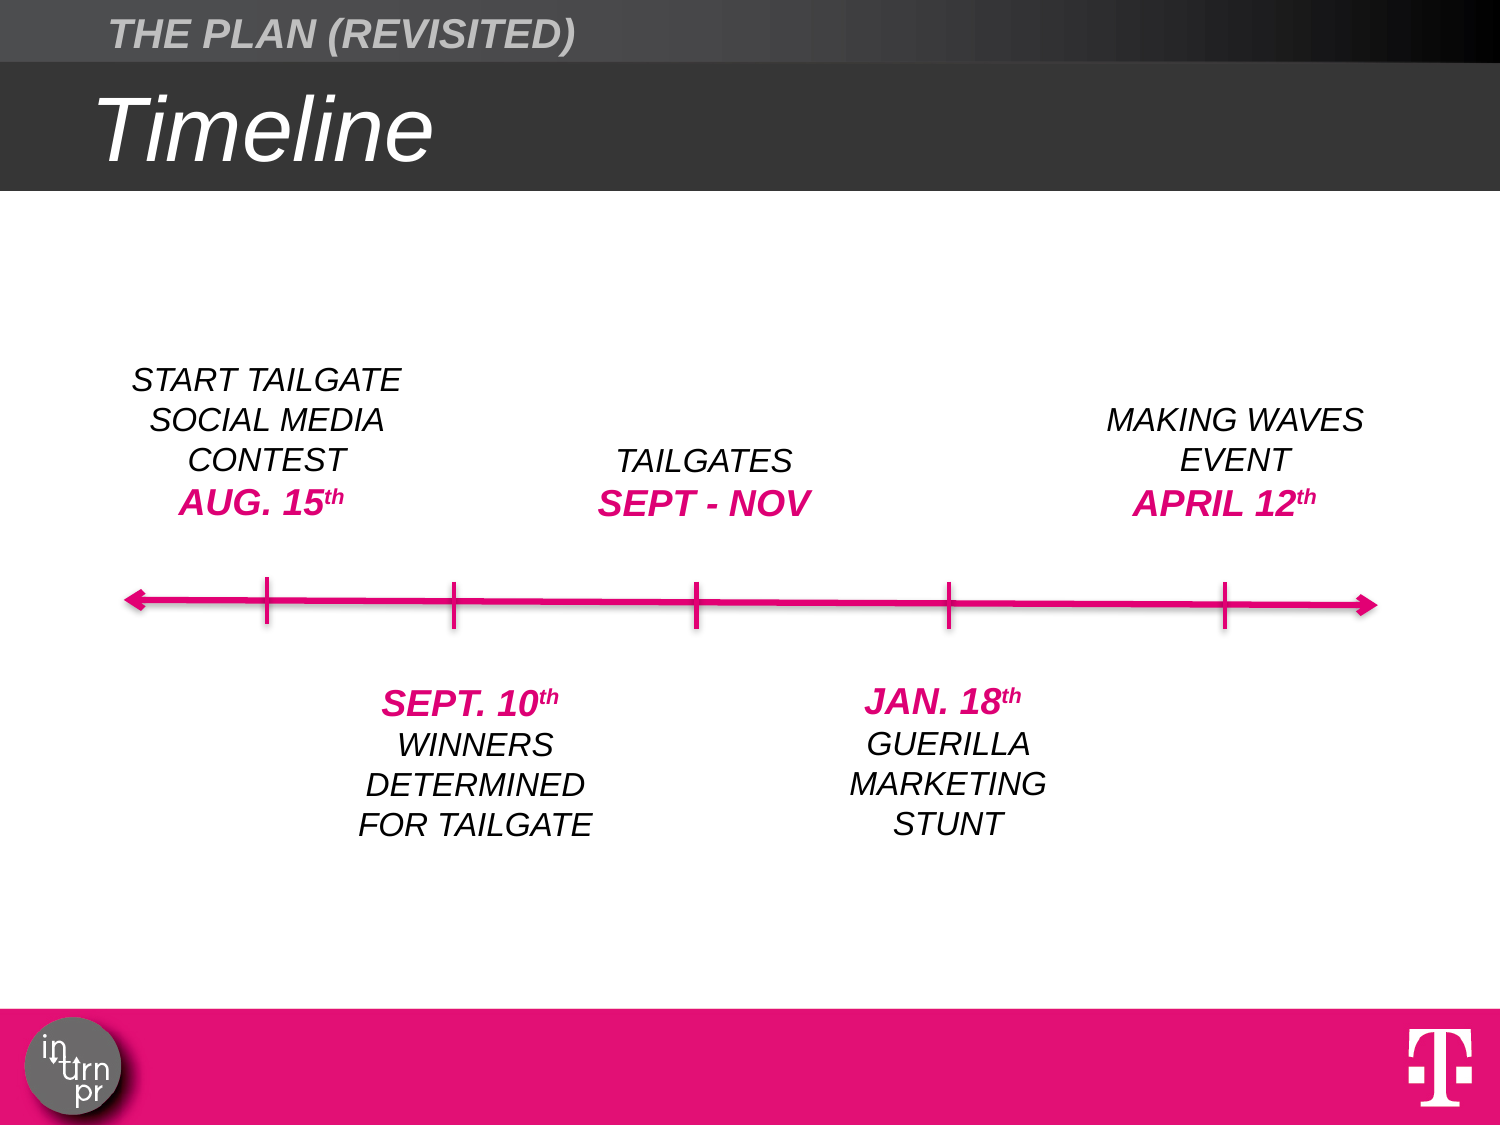

THE PLAN (REVISITED)
# Timeline
START TAILGATE SOCIAL MEDIA CONTEST
AUG. 15th
MAKING WAVES EVENT
APRIL 12th
TAILGATES
SEPT - NOV
JAN. 18th
GUERILLA MARKETING STUNT
SEPT. 10th
WINNERS DETERMINED FOR TAILGATE